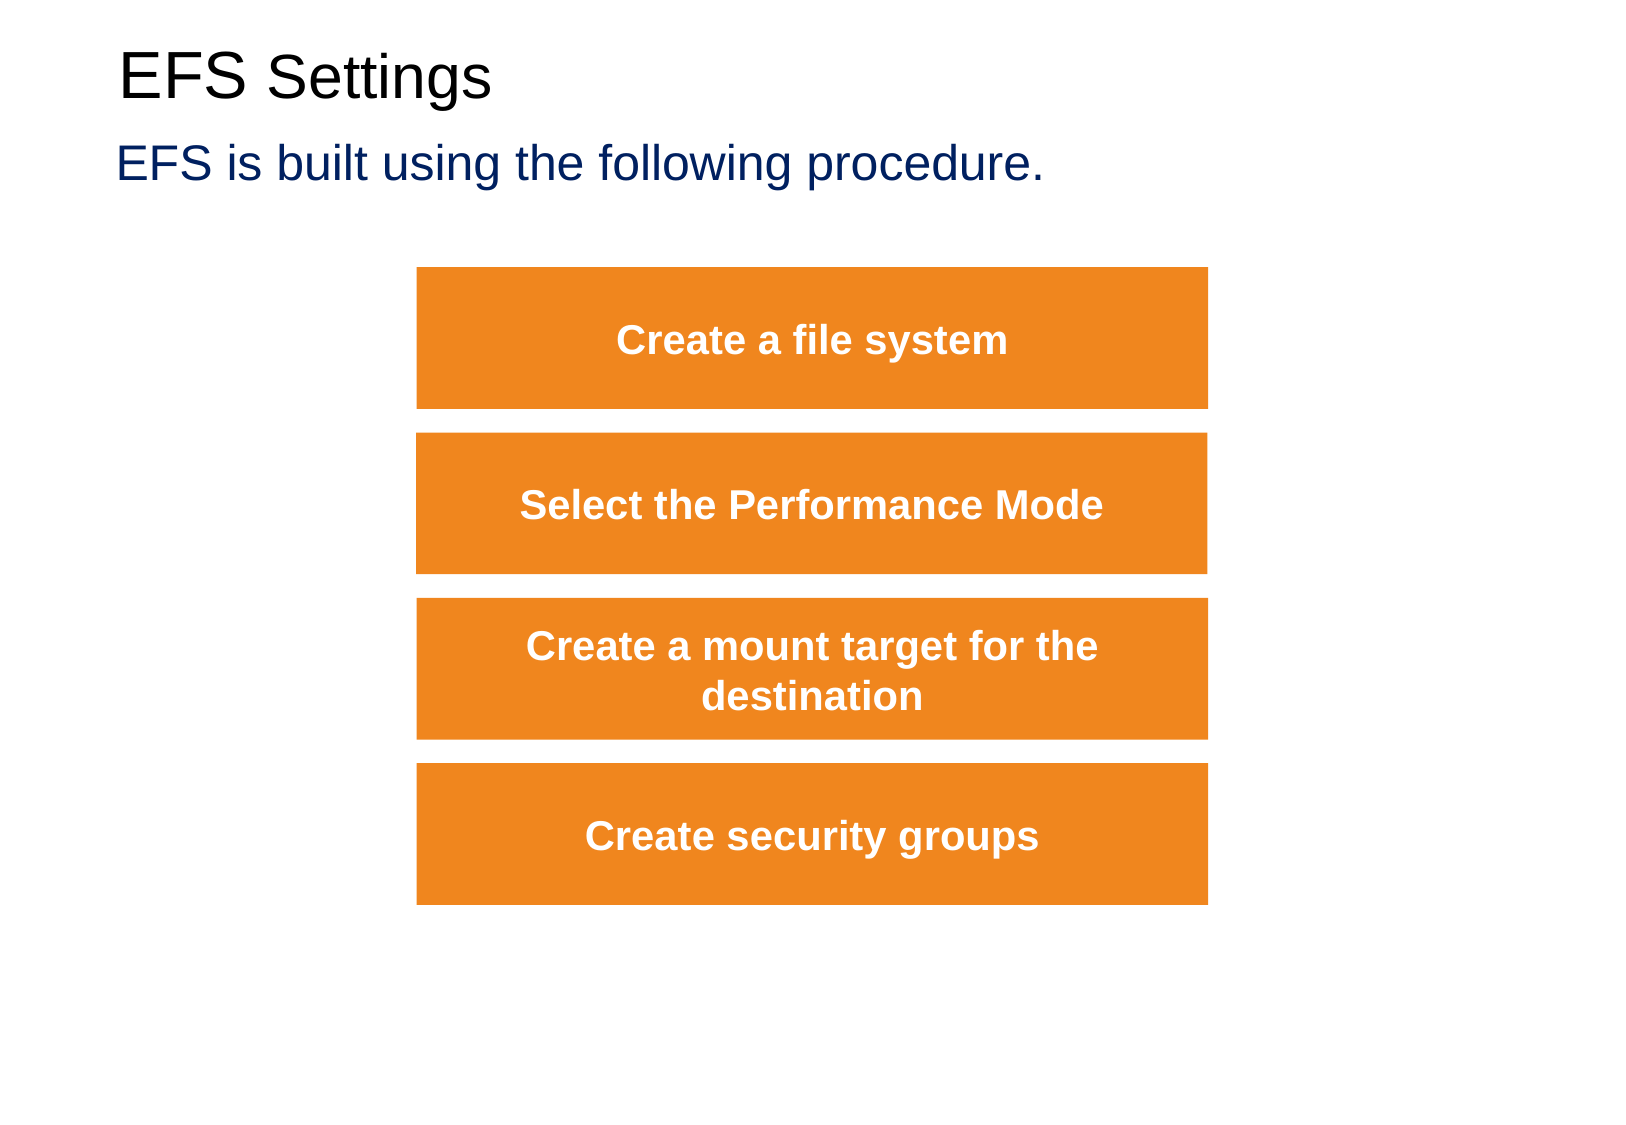

EFS Settings
EFS is built using the following procedure.
Create a file system
Select the Performance Mode
Create a mount target for the destination
Create security groups